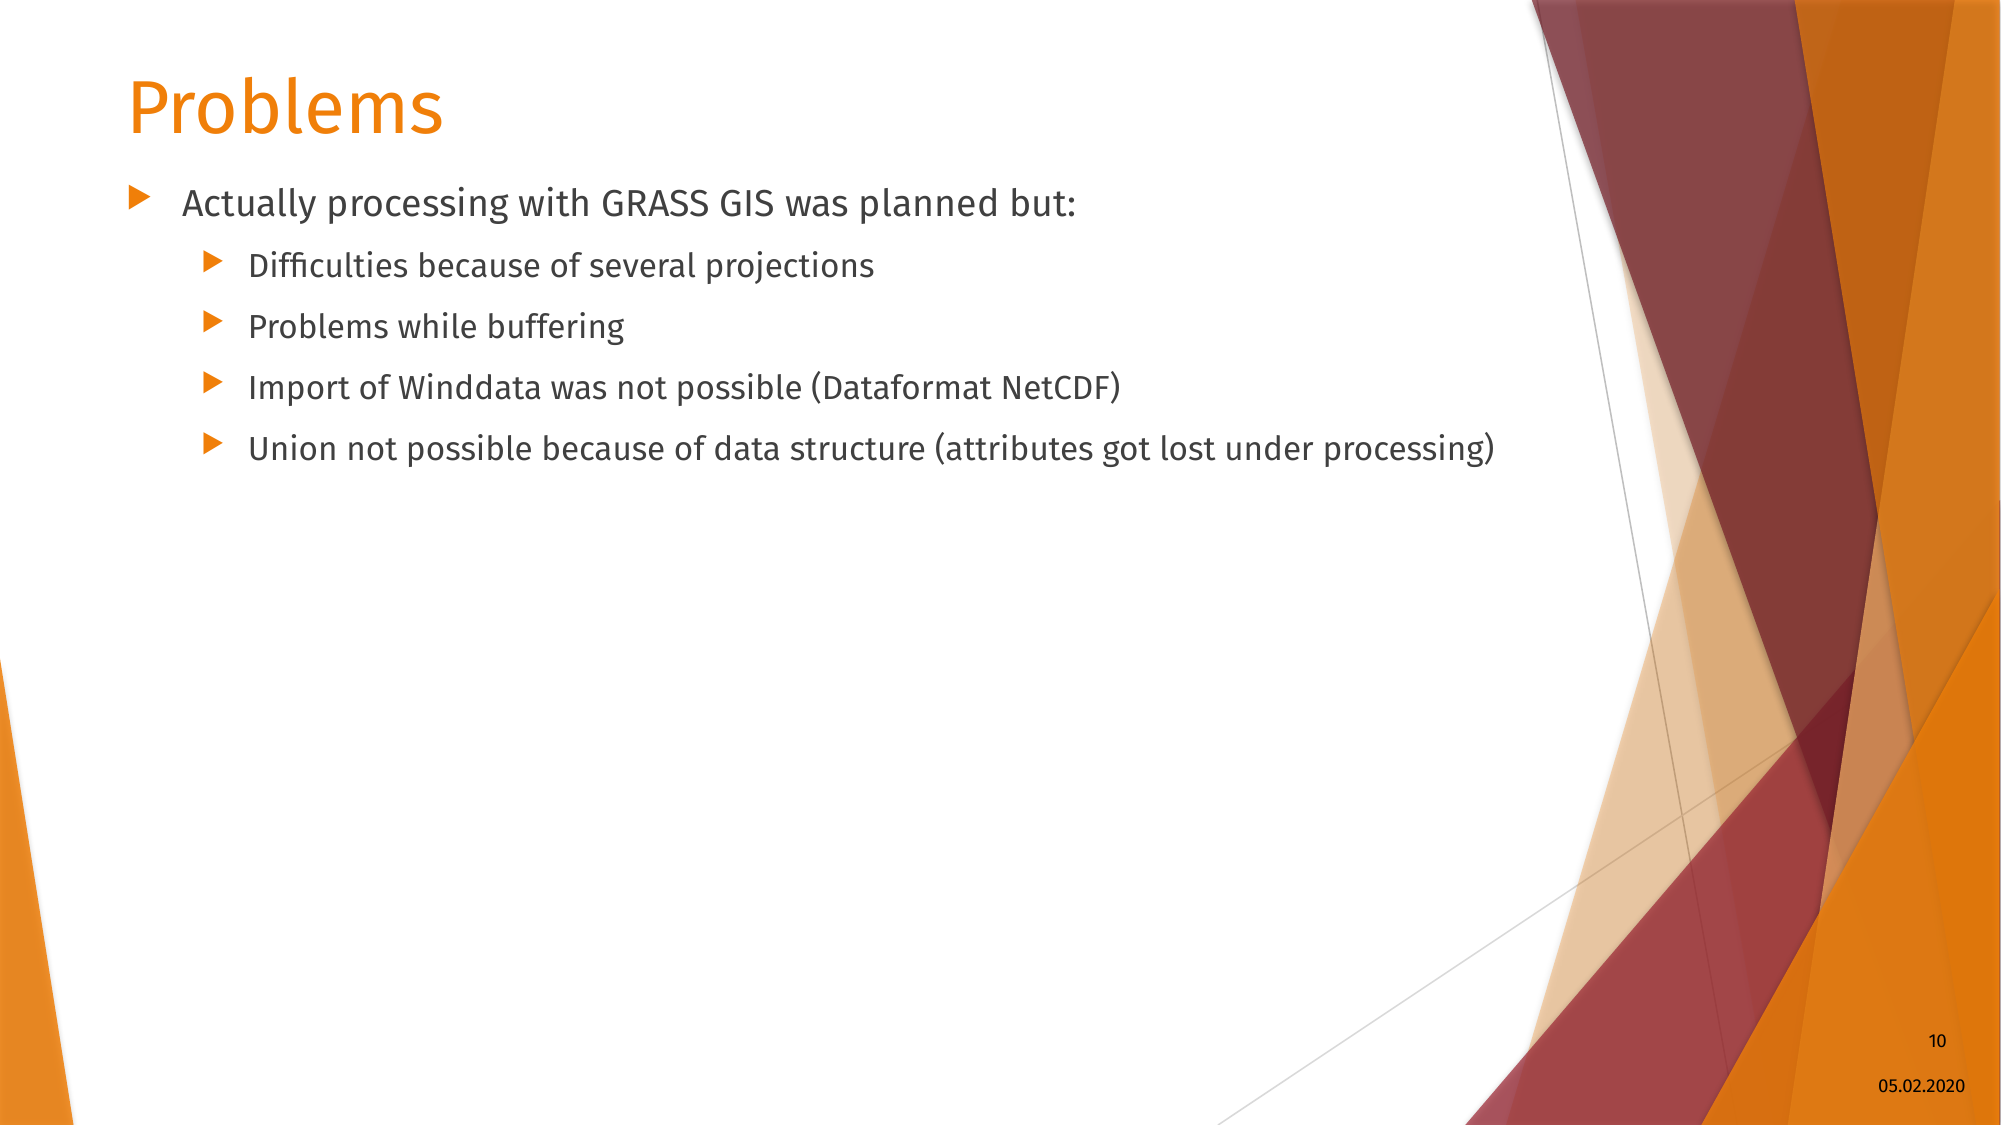

# Problems
Actually processing with GRASS GIS was planned but:
Difficulties because of several projections
Problems while buffering
Import of Winddata was not possible (Dataformat NetCDF)
Union not possible because of data structure (attributes got lost under processing)
10
05.02.2020